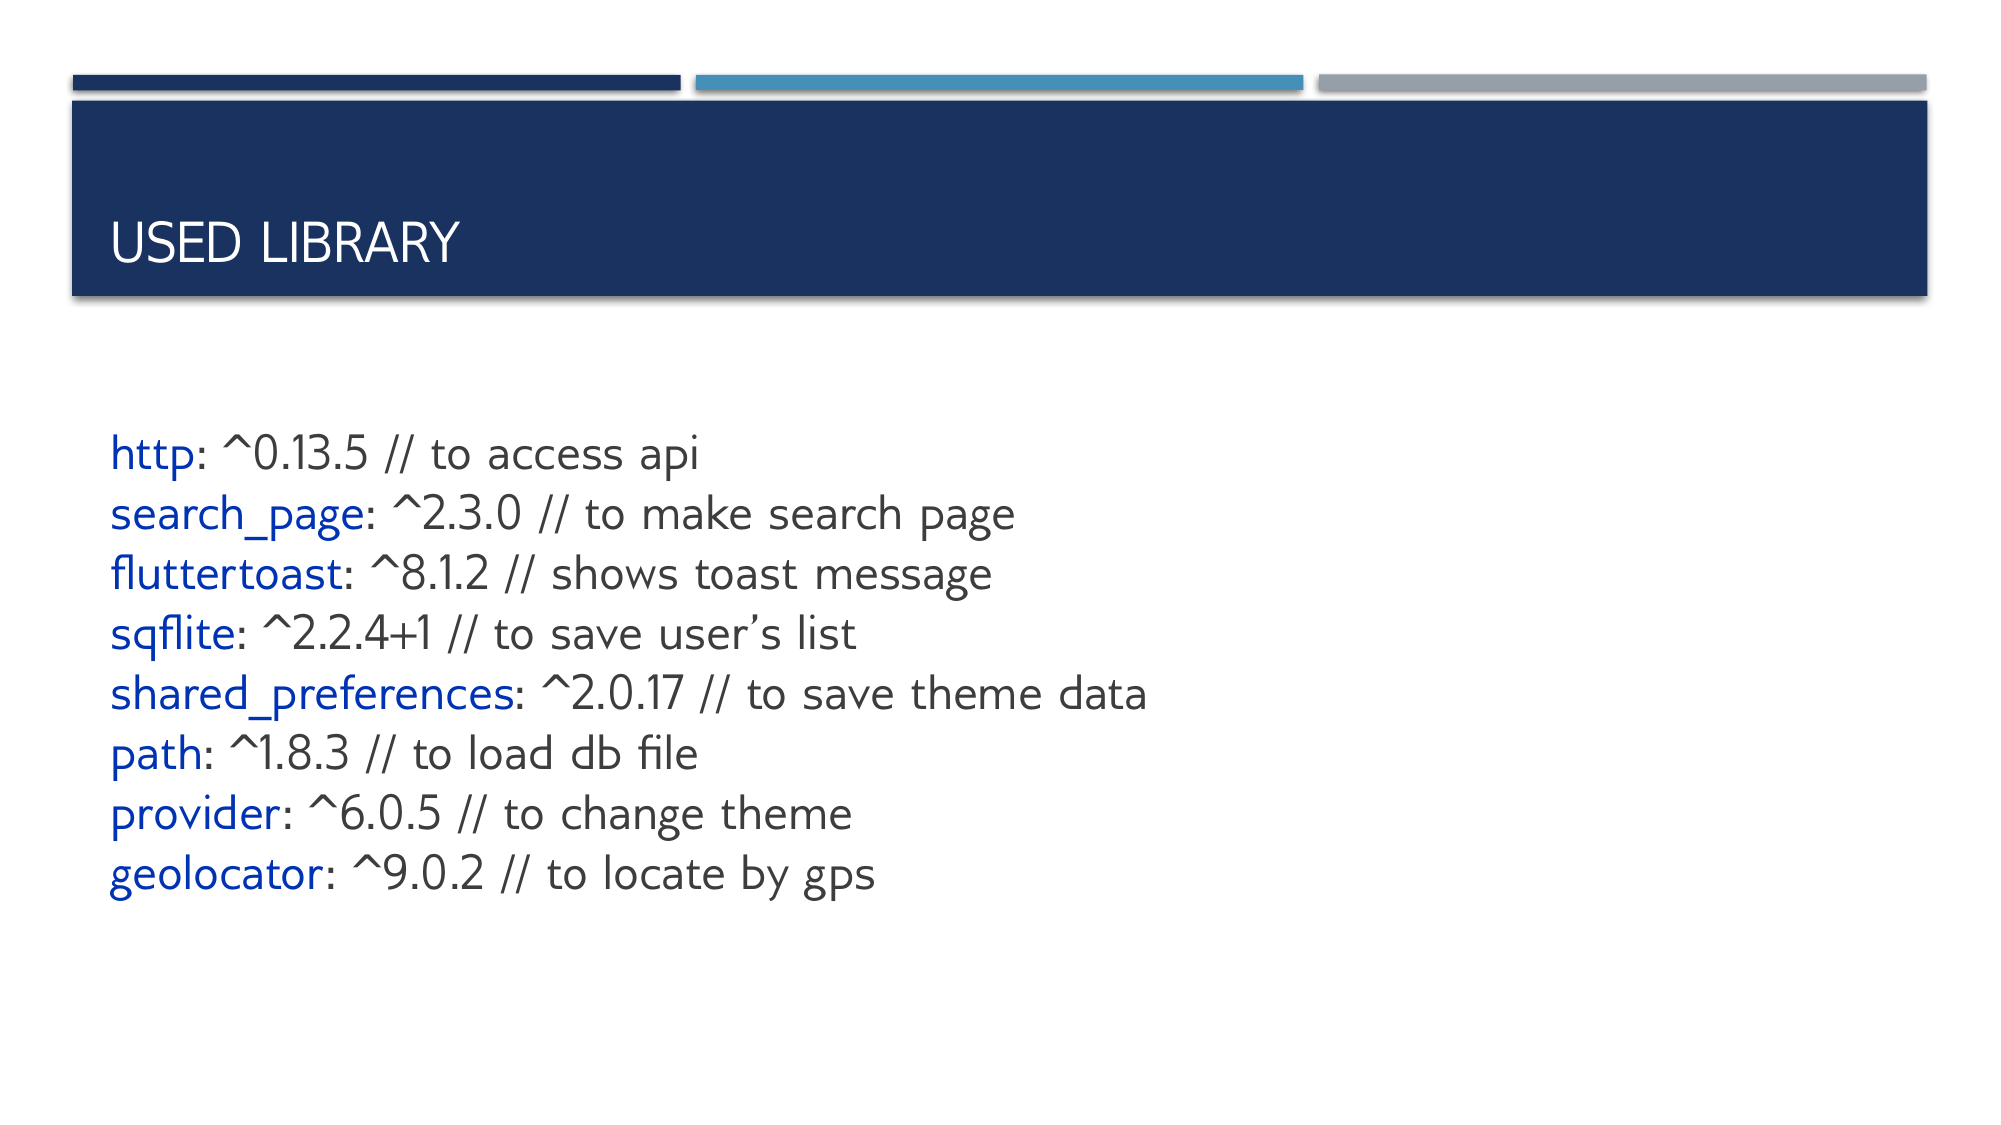

# used library
http: ^0.13.5 // to access api
search_page: ^2.3.0 // to make search page
fluttertoast: ^8.1.2 // shows toast message
sqflite: ^2.2.4+1 // to save user’s list
shared_preferences: ^2.0.17 // to save theme data
path: ^1.8.3 // to load db file
provider: ^6.0.5 // to change theme
geolocator: ^9.0.2 // to locate by gps